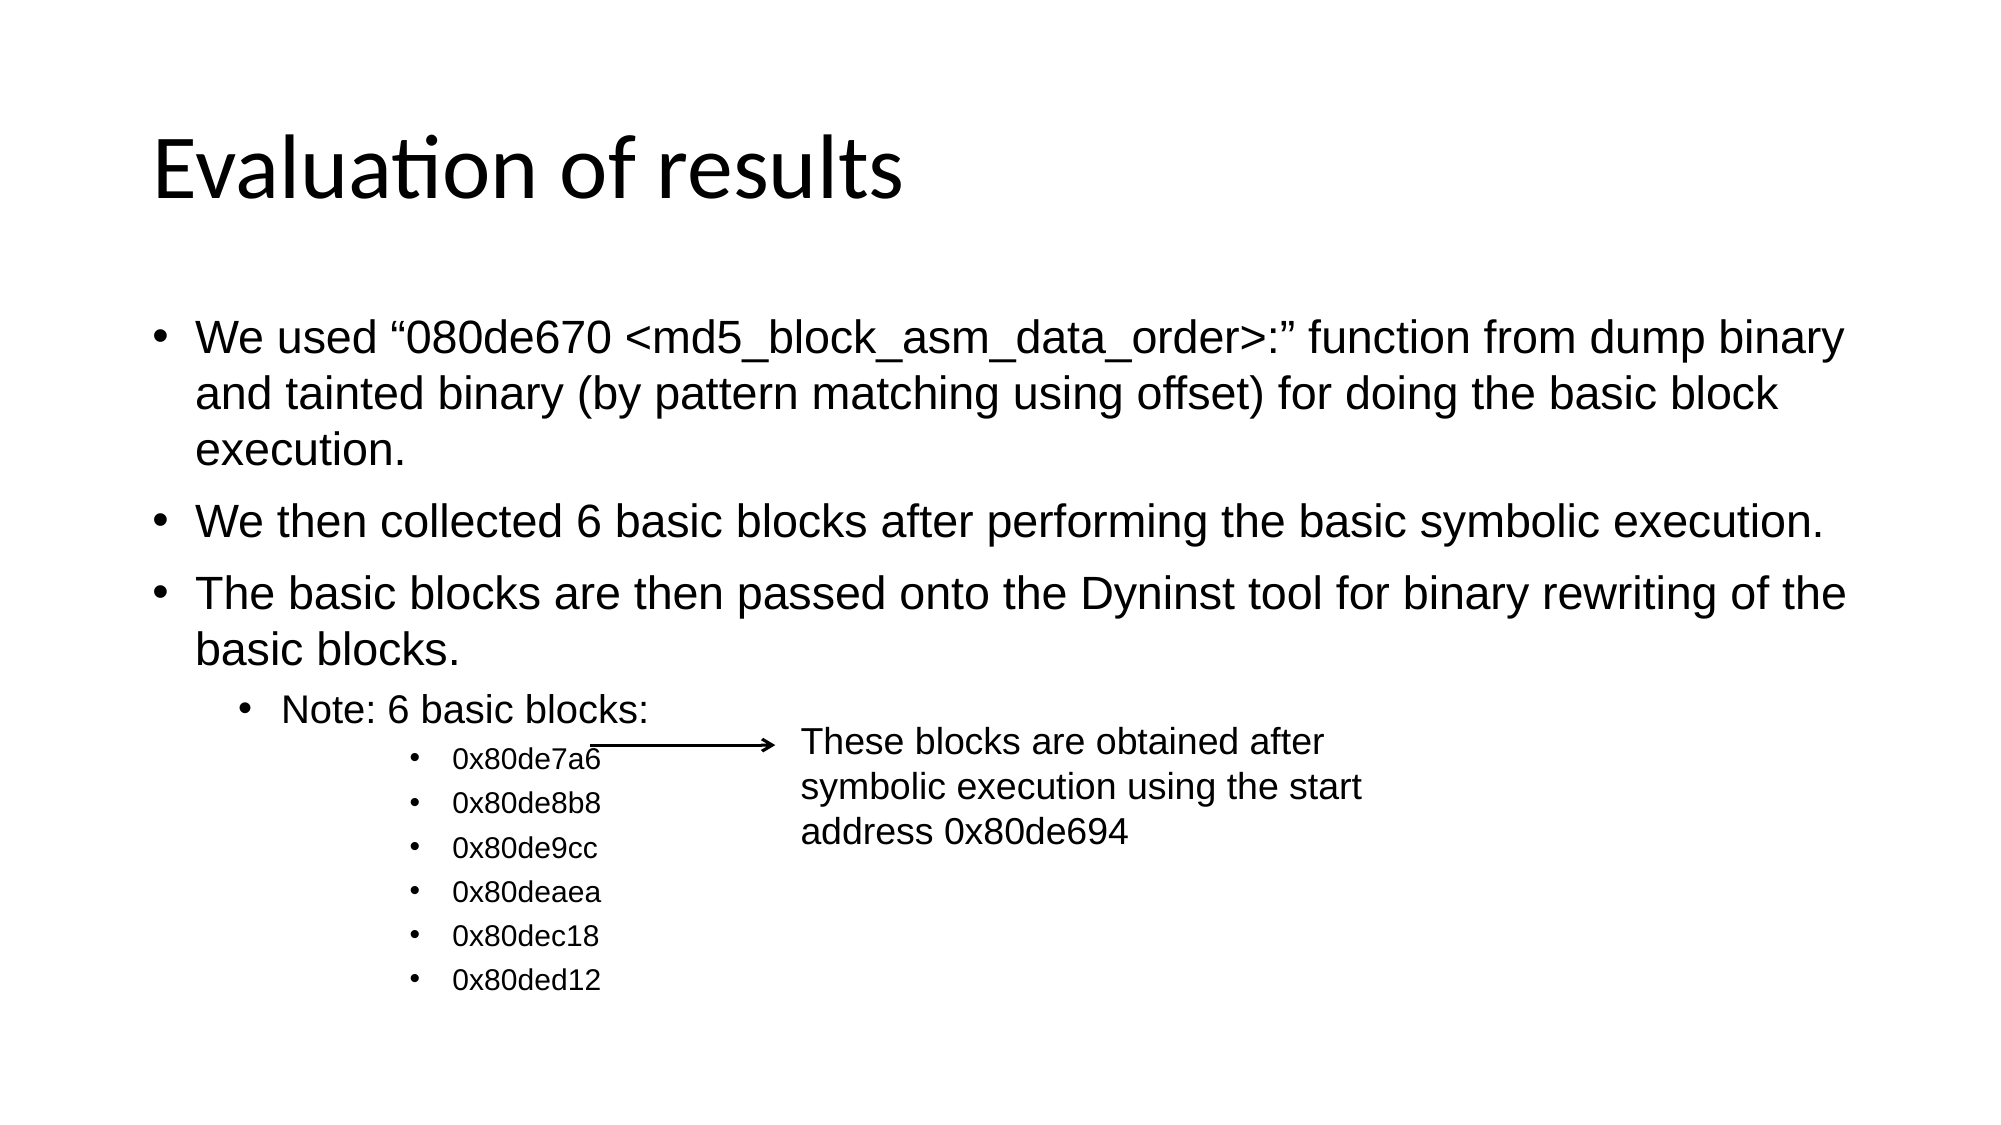

# Evaluation of results
We used “080de670 <md5_block_asm_data_order>:” function from dump binary and tainted binary (by pattern matching using offset) for doing the basic block execution.
We then collected 6 basic blocks after performing the basic symbolic execution.
The basic blocks are then passed onto the Dyninst tool for binary rewriting of the basic blocks.
Note: 6 basic blocks:
0x80de7a6
0x80de8b8
0x80de9cc
0x80deaea
0x80dec18
0x80ded12
These blocks are obtained after symbolic execution using the start address 0x80de694